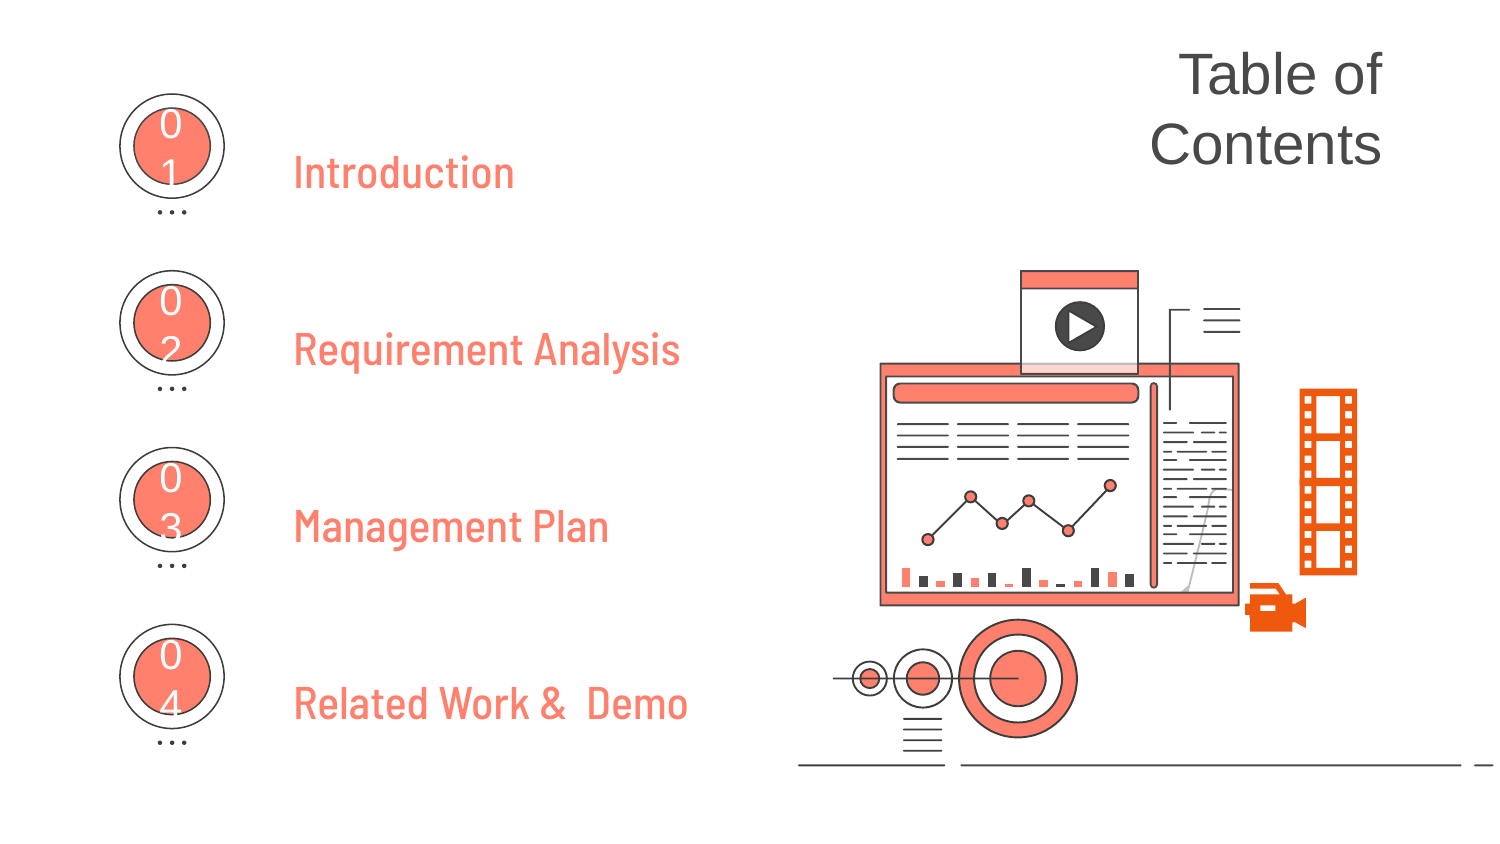

# Table of Contents

01
Introduction

02
Requirement Analysis

03
Management Plan

04
Related Work &  Demo